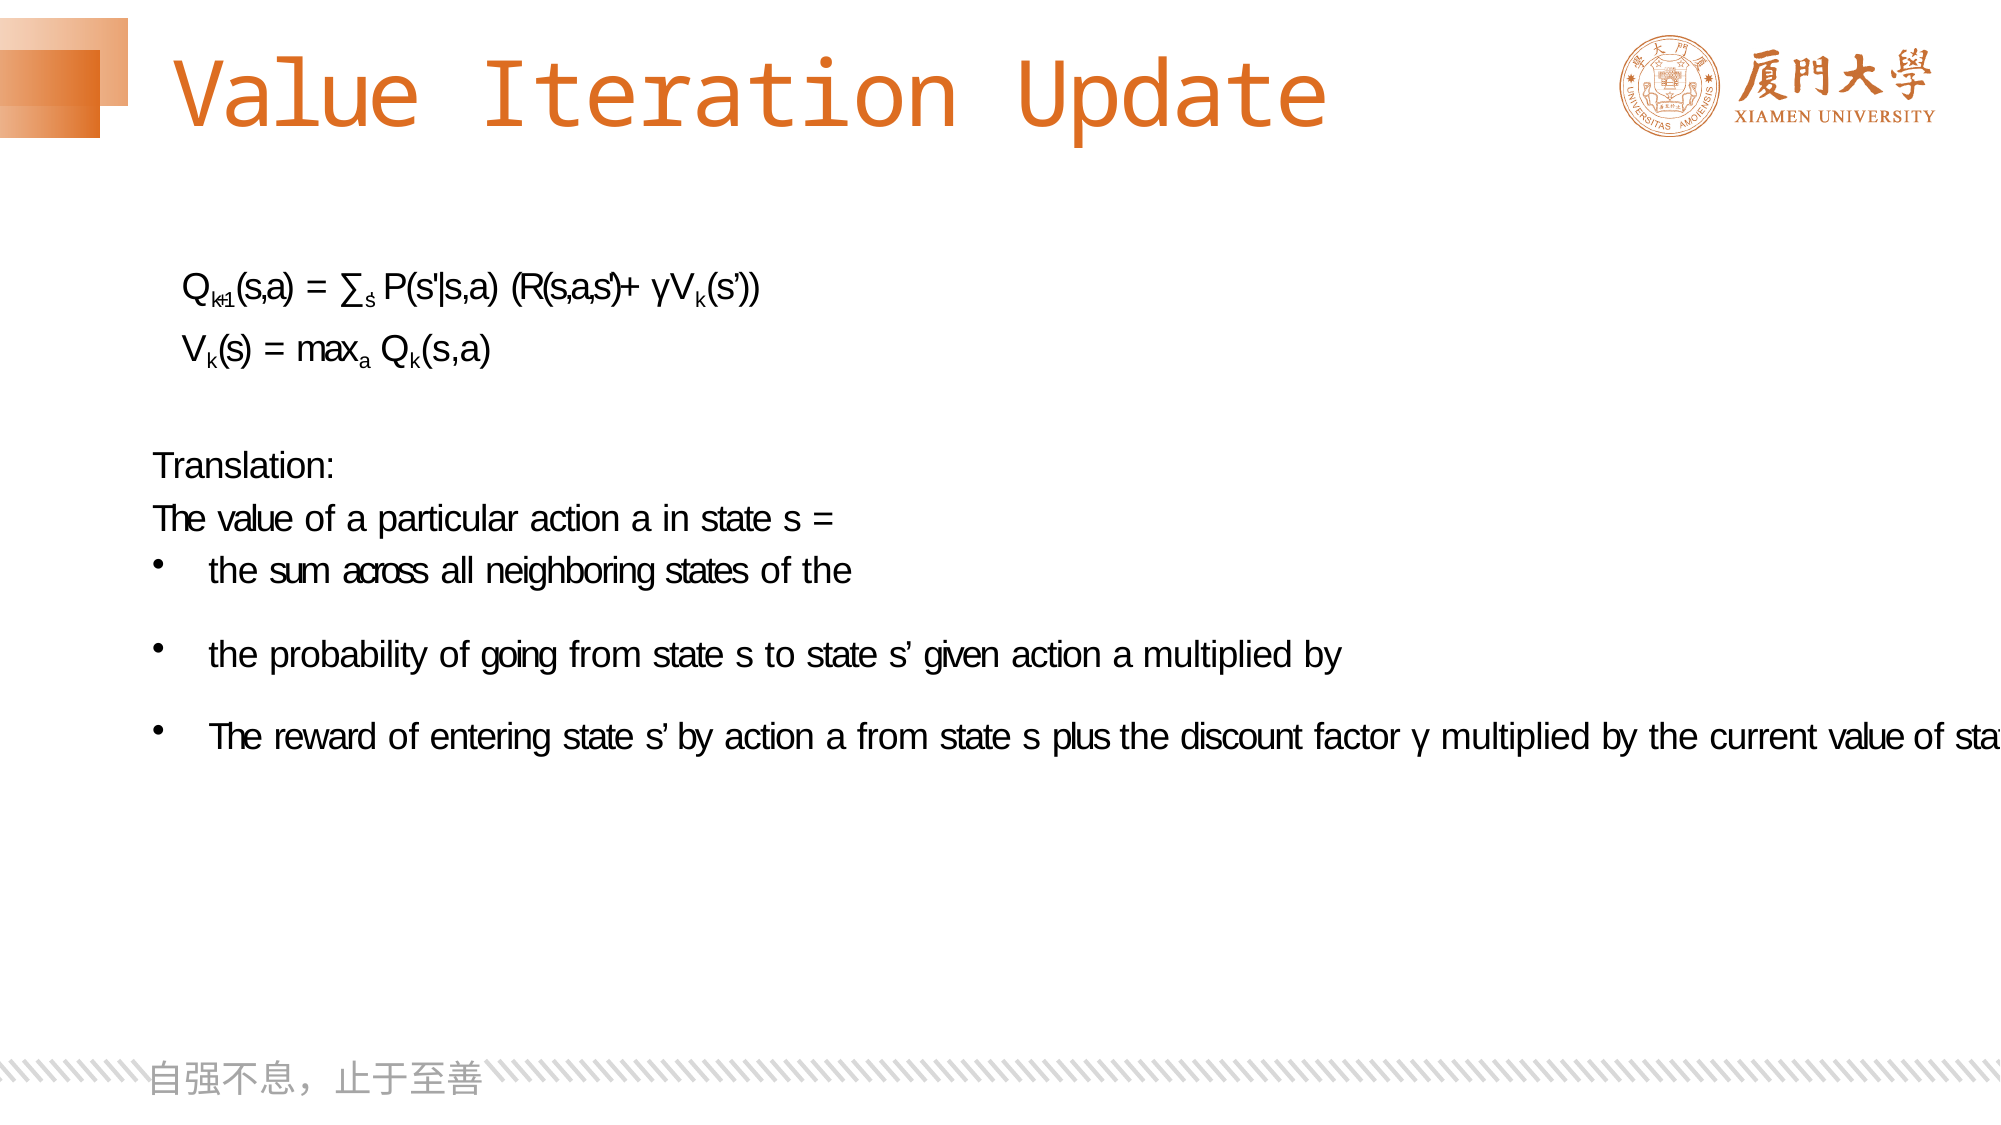

# Value Iteration Update
Qk+1(s,a) = ∑s' P(s'|s,a) (R(s,a,s')+ γVk(s’))
Vk(s) = maxa Qk(s,a)
Translation:
The value of a particular action a in state s =
the sum across all neighboring states of the
the probability of going from state s to state s’ given action a multiplied by
The reward of entering state s’ by action a from state s plus the discount factor γ multiplied by the current value of state s’